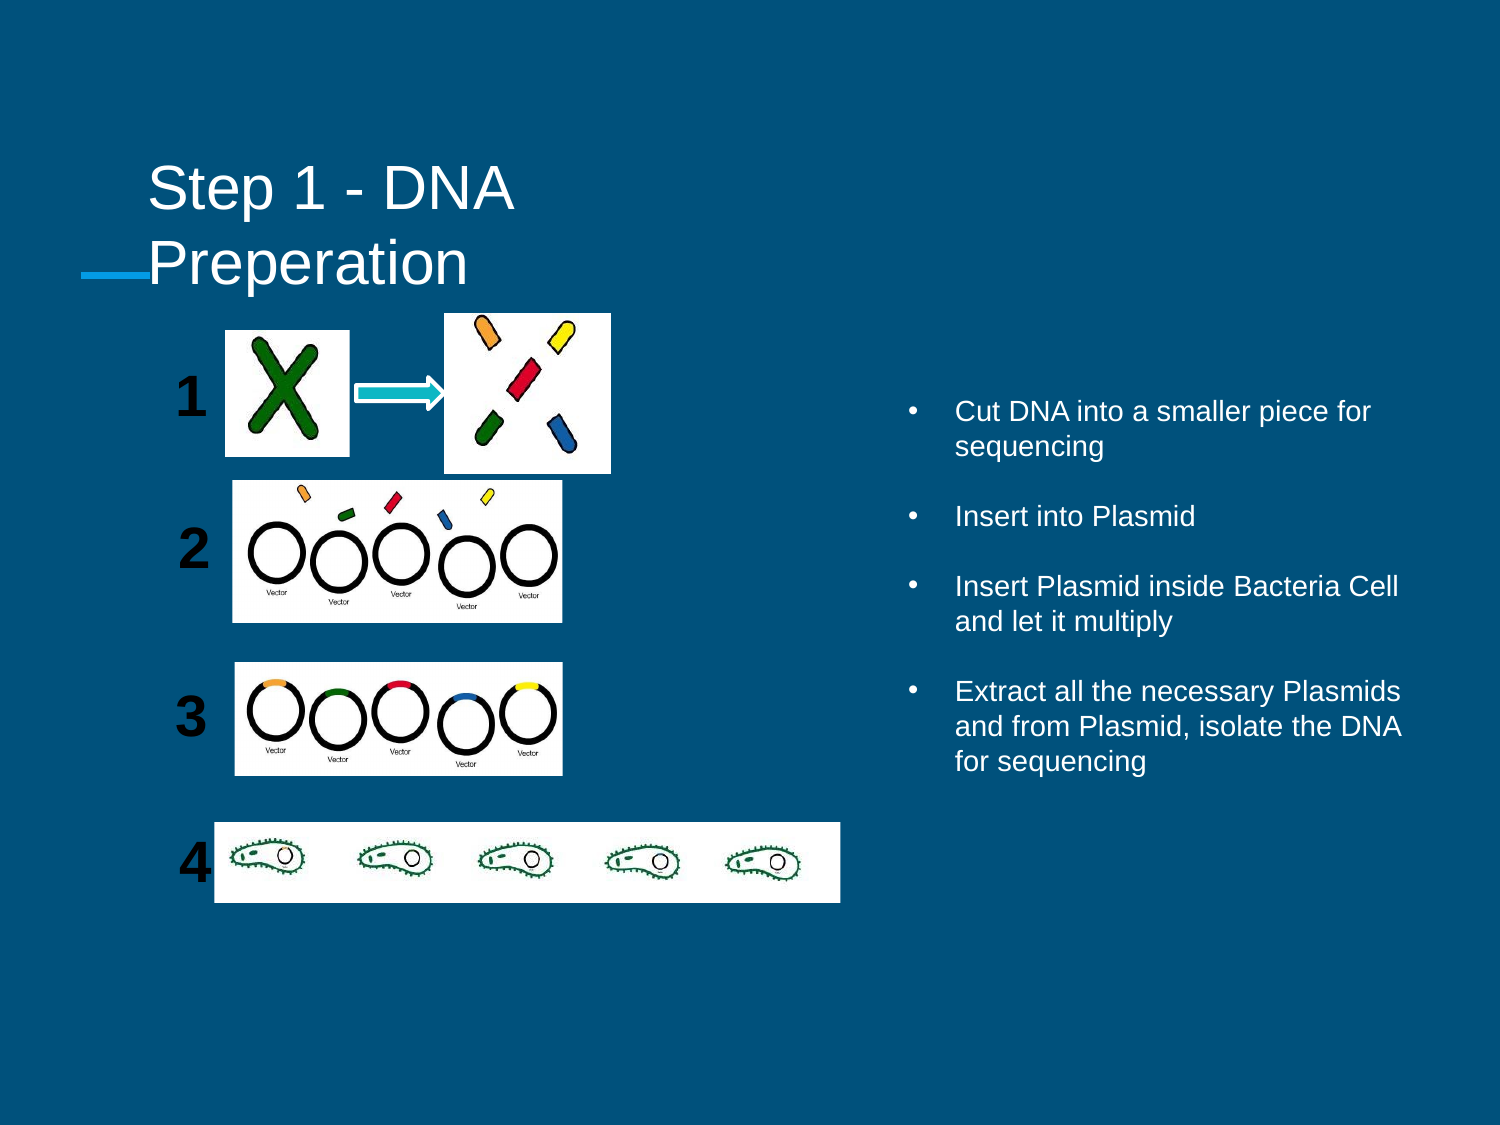

# Step 1 - DNA Preperation

1

2

3

4

Cut DNA into a smaller piece for sequencing
Insert into Plasmid
Insert Plasmid inside Bacteria Cell and let it multiply
Extract all the necessary Plasmids and from Plasmid, isolate the DNA for sequencing